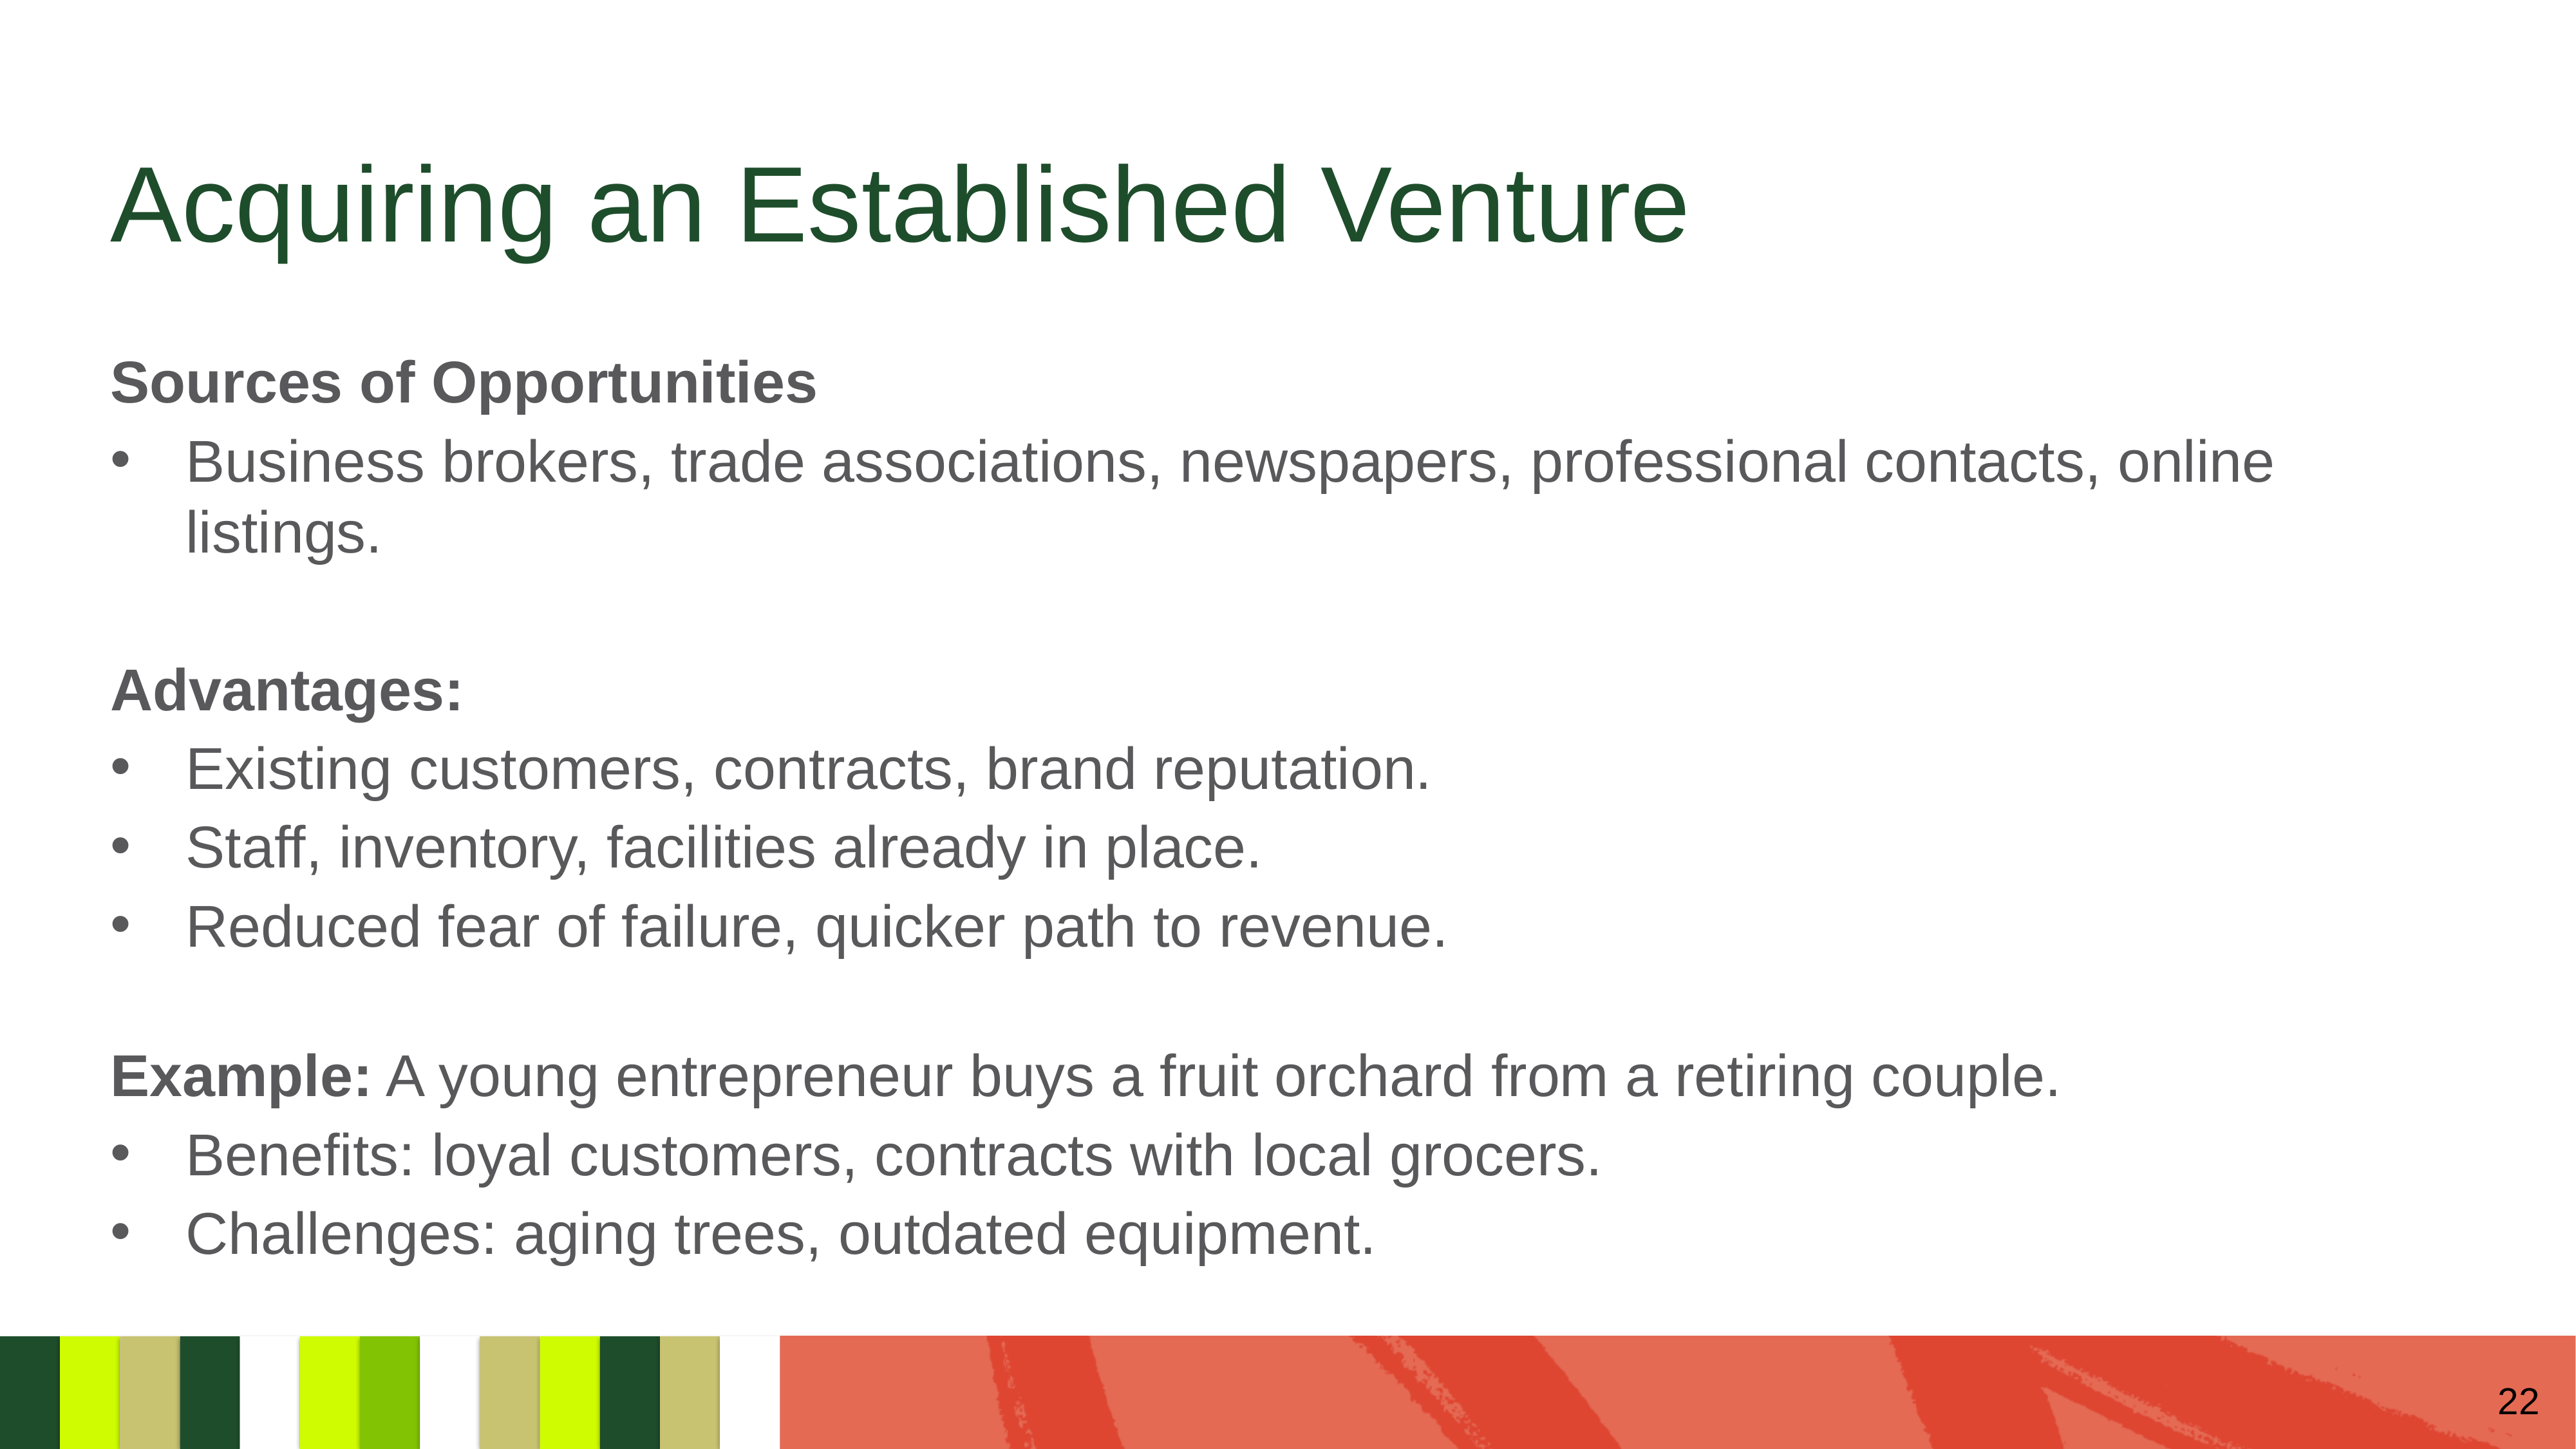

# Acquiring an Established Venture
Sources of Opportunities
Business brokers, trade associations, newspapers, professional contacts, online listings.

Advantages:
Existing customers, contracts, brand reputation.
Staff, inventory, facilities already in place.
Reduced fear of failure, quicker path to revenue.
Example: A young entrepreneur buys a fruit orchard from a retiring couple.
Benefits: loyal customers, contracts with local grocers.
Challenges: aging trees, outdated equipment.
22